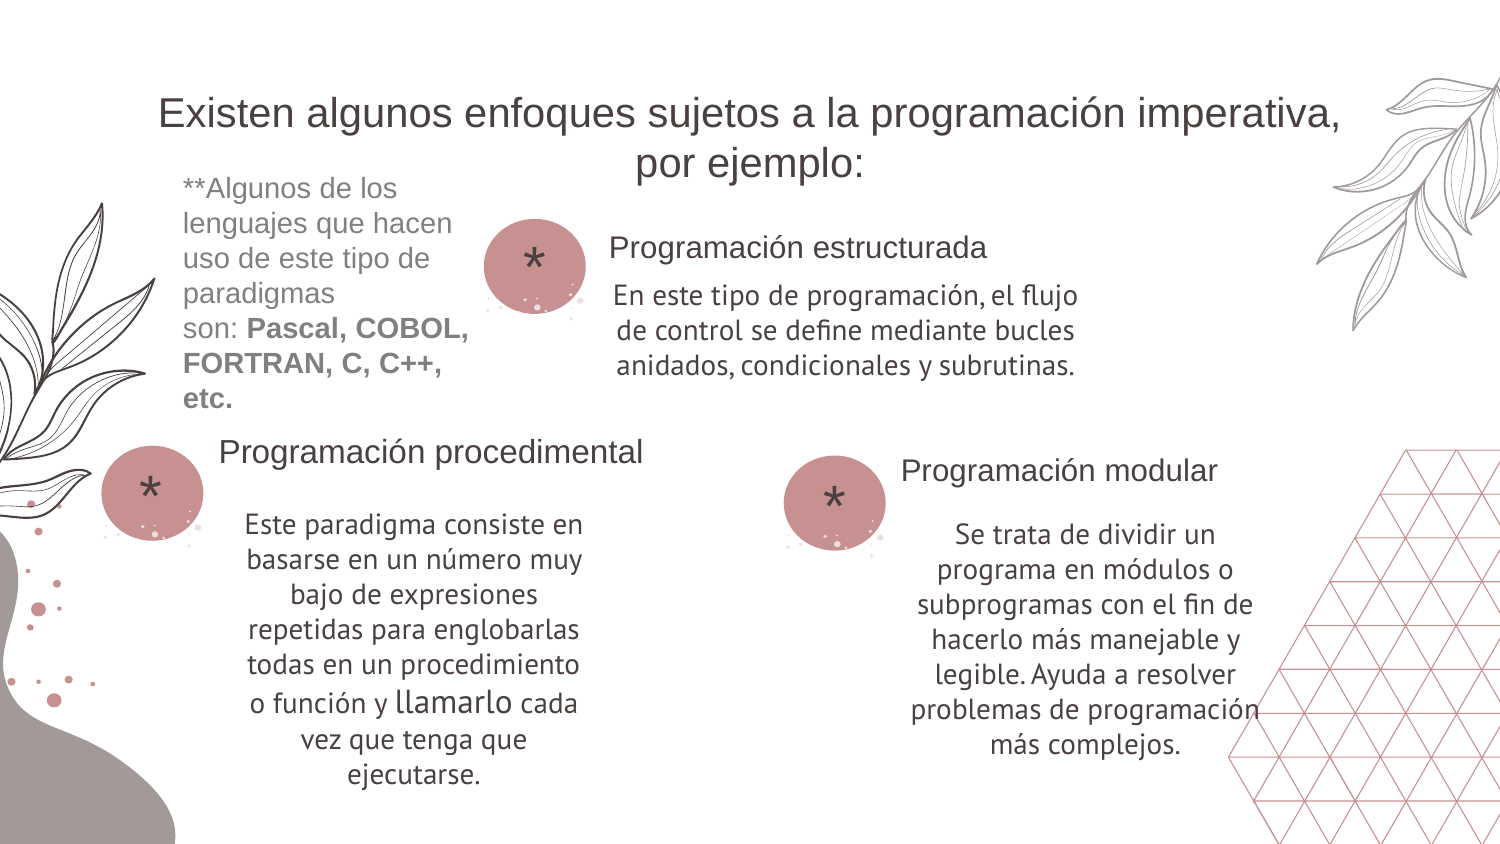

Existen algunos enfoques sujetos a la programación imperativa, por ejemplo:
**Algunos de los lenguajes que hacen uso de este tipo de paradigmas son: Pascal, COBOL, FORTRAN, C, C++, etc.

Programación estructurada

*
En este tipo de programación, el flujo de control se define mediante bucles anidados, condicionales y subrutinas.

Programación procedimental
Programación modular

*
*
Este paradigma consiste en basarse en un número muy bajo de expresiones repetidas para englobarlas todas en un procedimiento o función y llamarlo cada vez que tenga que ejecutarse.
Se trata de dividir un programa en módulos o subprogramas con el fin de hacerlo más manejable y legible. Ayuda a resolver problemas de programación más complejos.